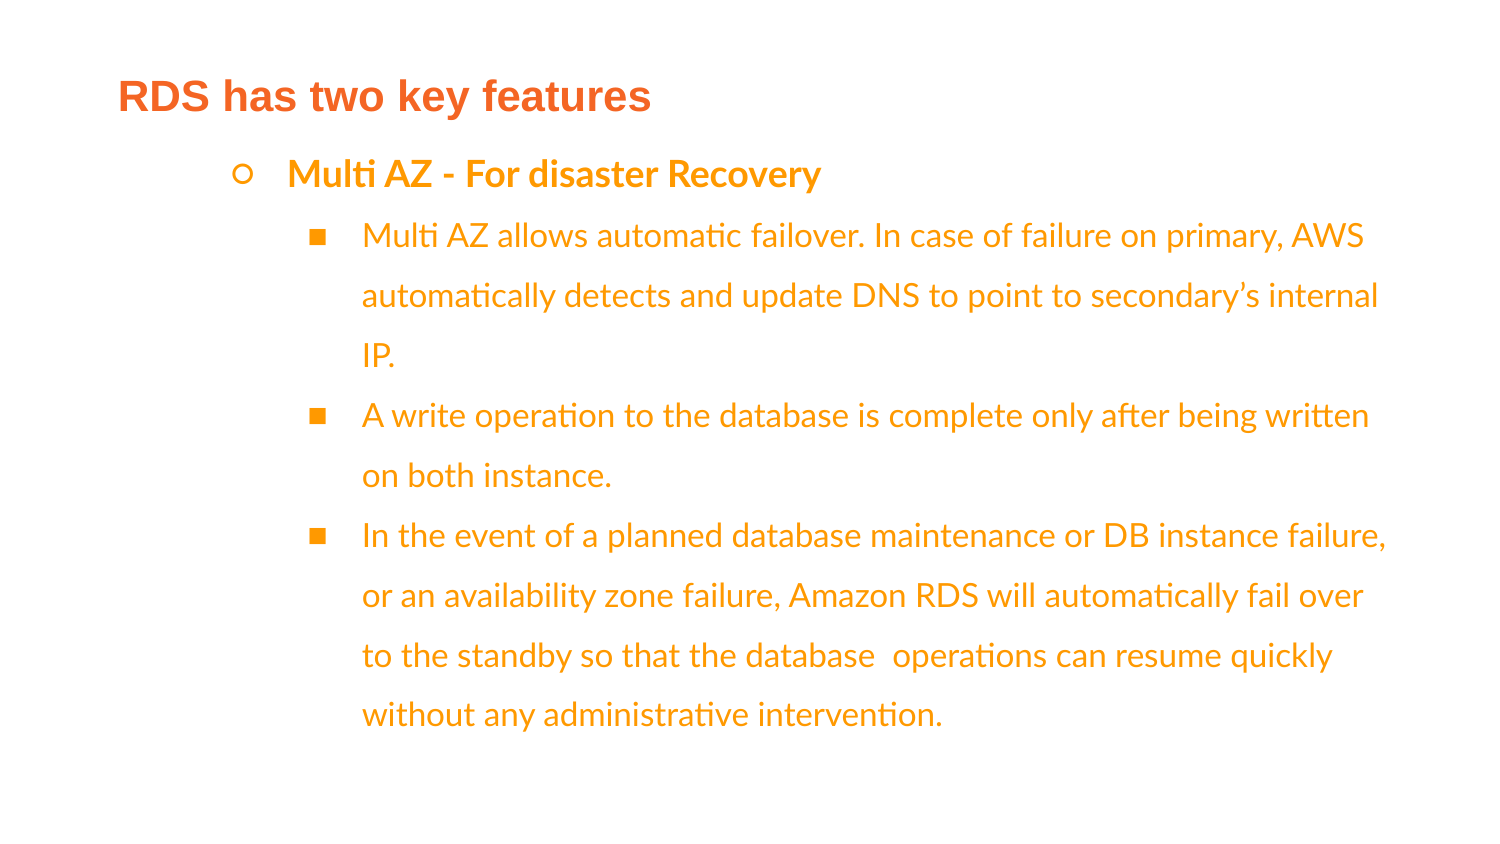

RDS has two key features
Multi AZ - For disaster Recovery
Multi AZ allows automatic failover. In case of failure on primary, AWS automatically detects and update DNS to point to secondary’s internal IP.
A write operation to the database is complete only after being written on both instance.
In the event of a planned database maintenance or DB instance failure, or an availability zone failure, Amazon RDS will automatically fail over to the standby so that the database  operations can resume quickly without any administrative intervention.